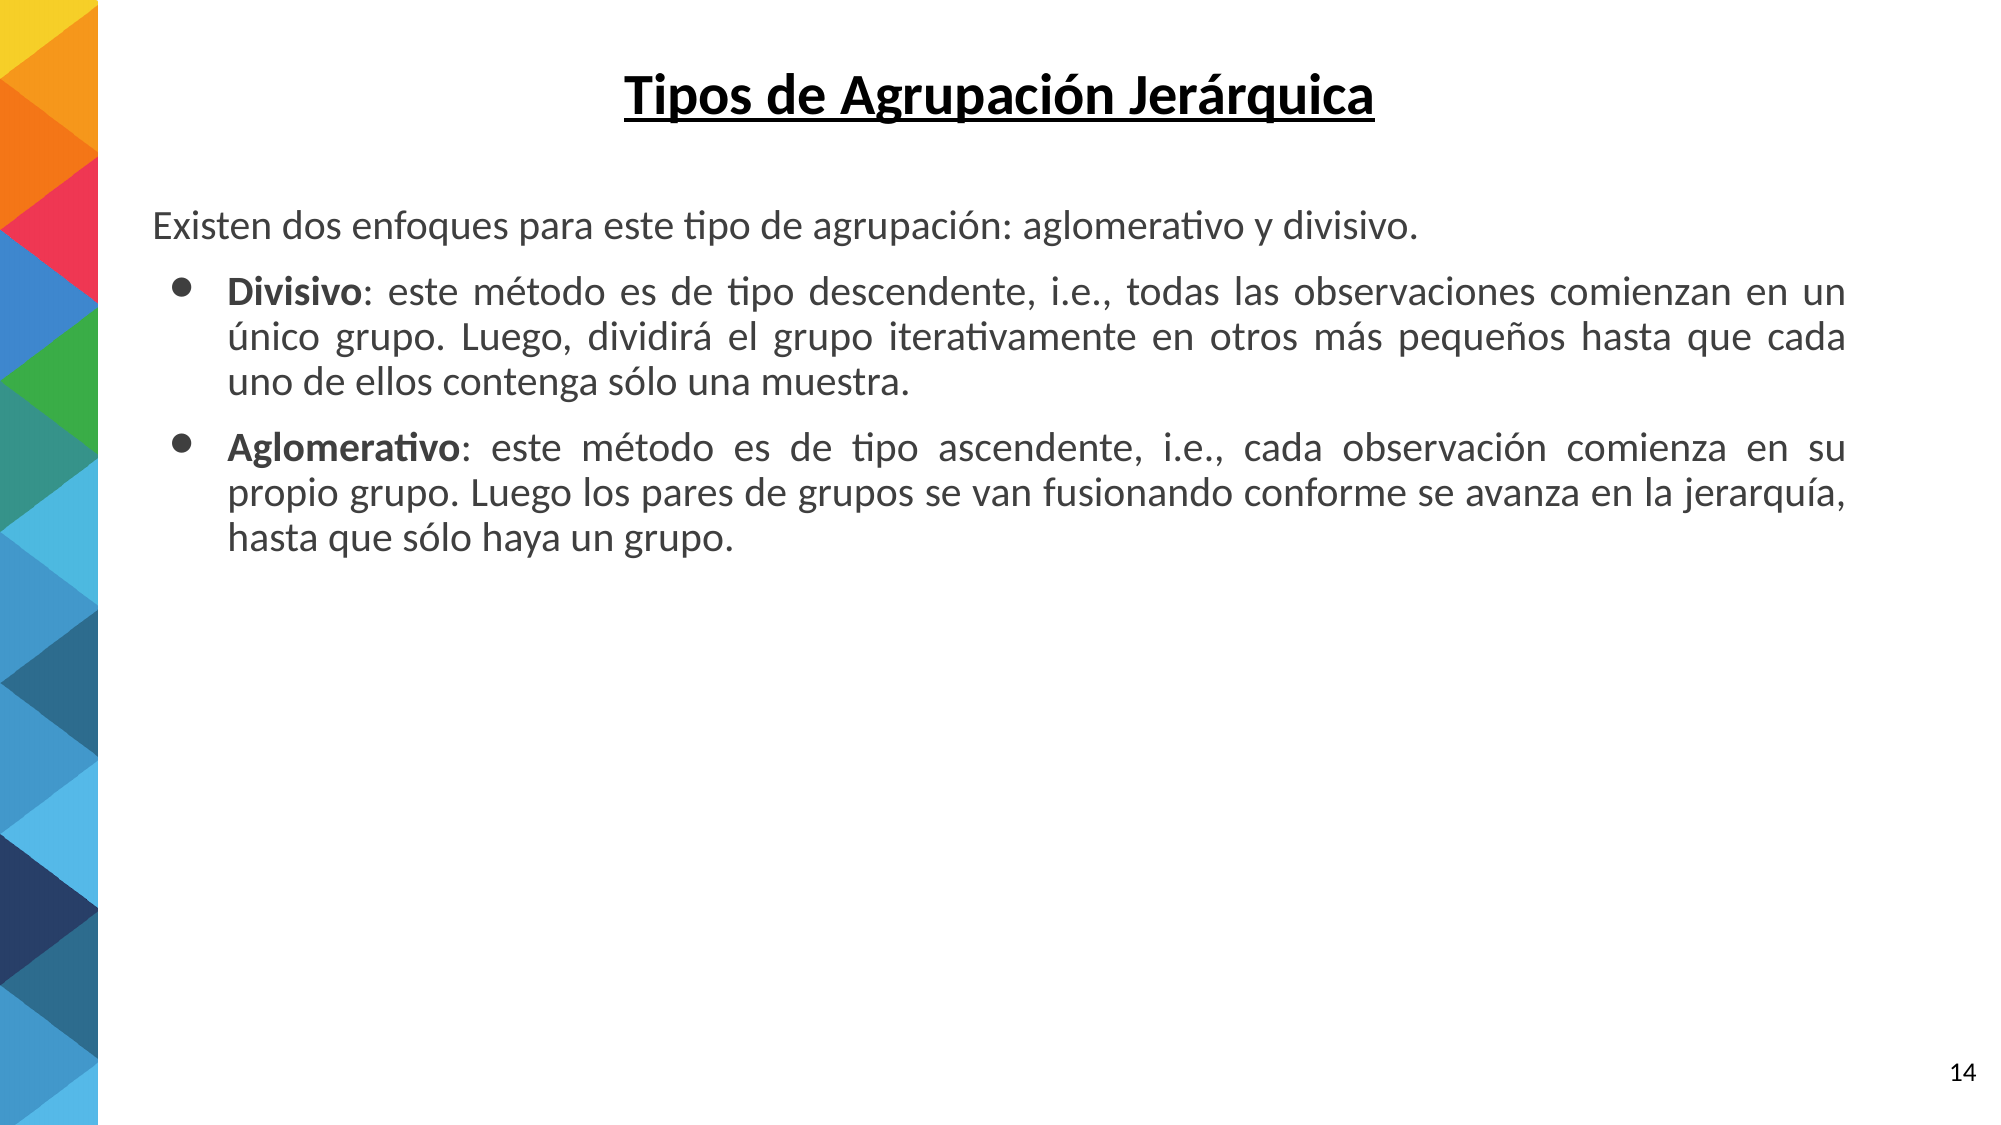

# Tipos de Agrupación Jerárquica
Existen dos enfoques para este tipo de agrupación: aglomerativo y divisivo.
Divisivo: este método es de tipo descendente, i.e., todas las observaciones comienzan en un único grupo. Luego, dividirá el grupo iterativamente en otros más pequeños hasta que cada uno de ellos contenga sólo una muestra.
Aglomerativo: este método es de tipo ascendente, i.e., cada observación comienza en su propio grupo. Luego los pares de grupos se van fusionando conforme se avanza en la jerarquía, hasta que sólo haya un grupo.

14